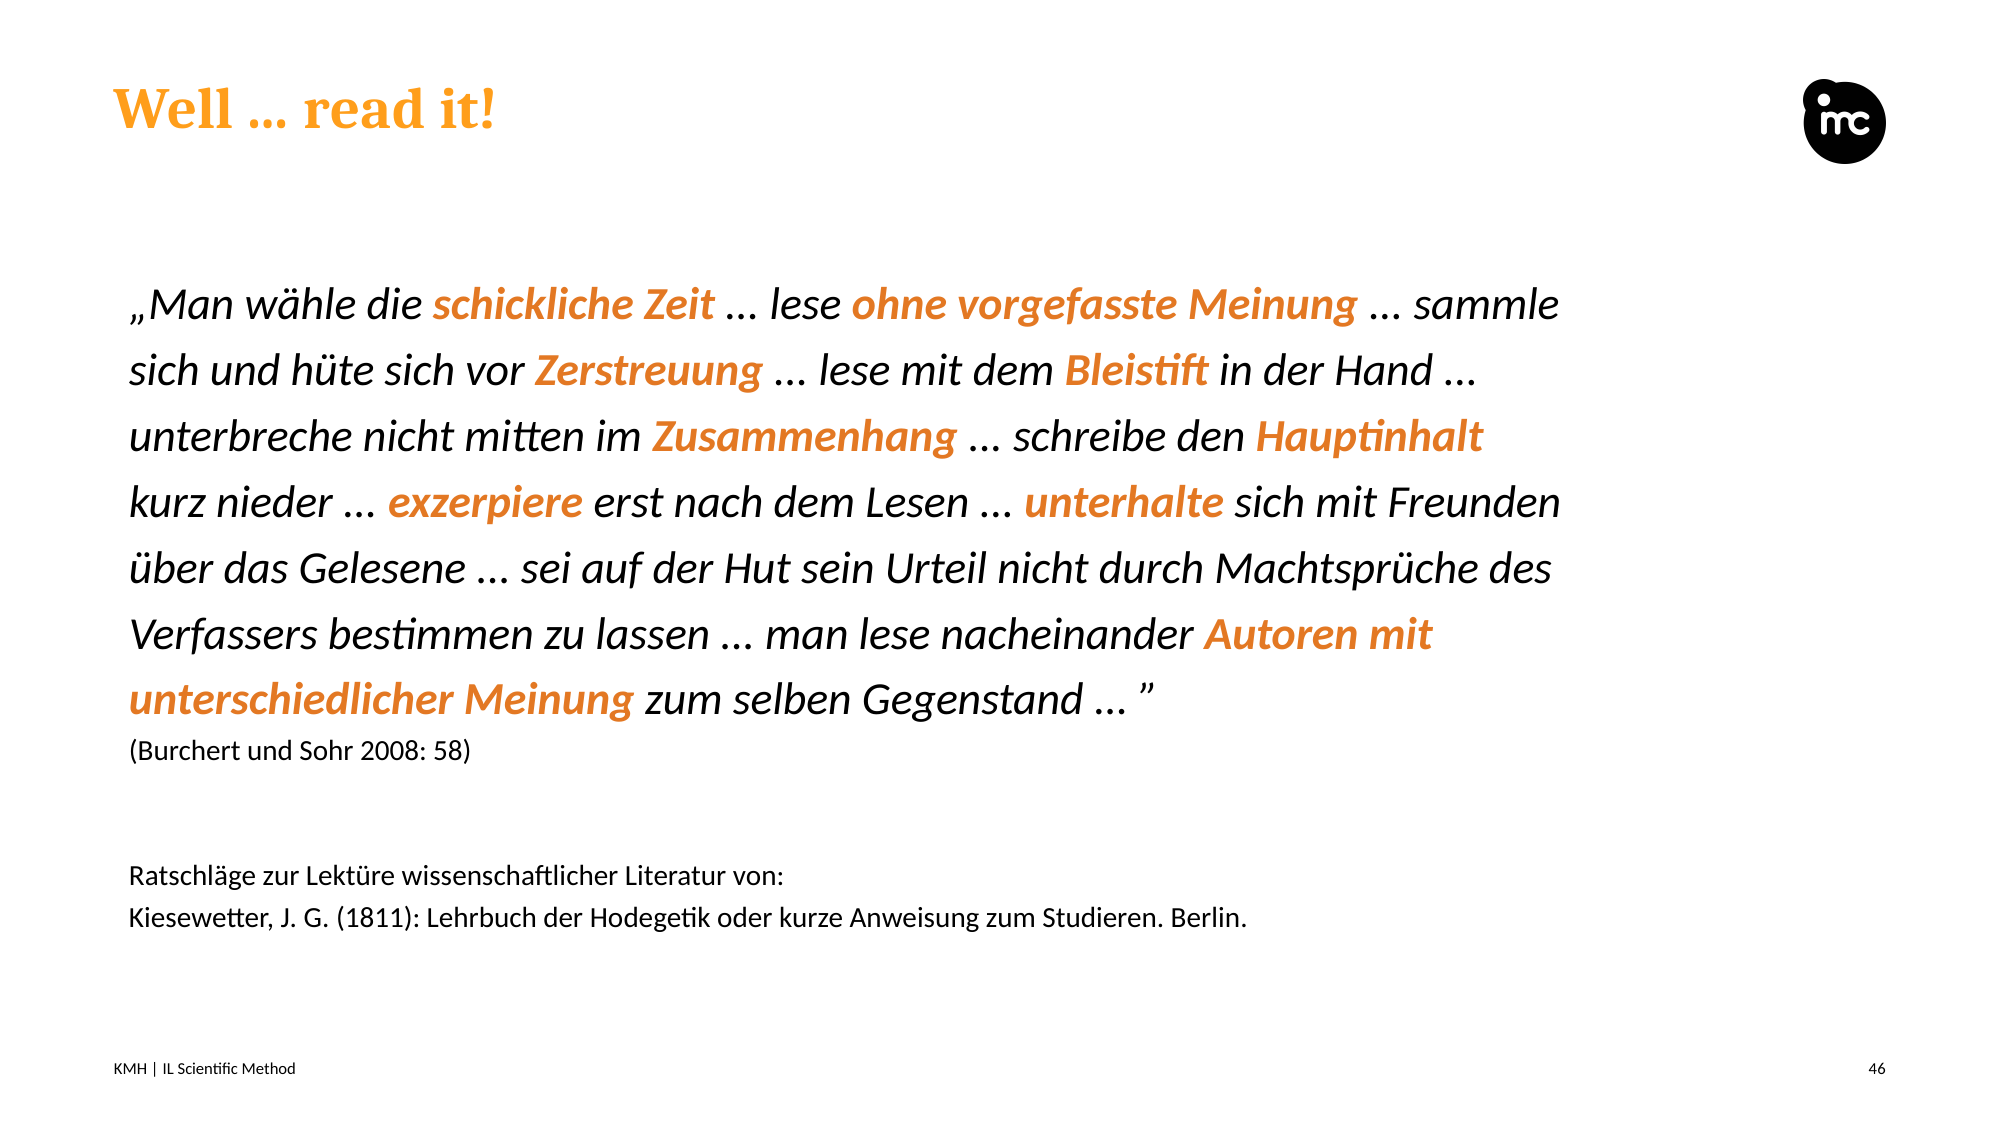

# Well … read it!
„Man wähle die schickliche Zeit ... lese ohne vorgefasste Meinung ... sammle sich und hüte sich vor Zerstreuung ... lese mit dem Bleistift in der Hand ... unterbreche nicht mitten im Zusammenhang ... schreibe den Hauptinhalt kurz nieder ... exzerpiere erst nach dem Lesen ... unterhalte sich mit Freunden über das Gelesene ... sei auf der Hut sein Urteil nicht durch Machtsprüche des Verfassers bestimmen zu lassen ... man lese nacheinander Autoren mit unterschiedlicher Meinung zum selben Gegenstand ... ”
(Burchert und Sohr 2008: 58)

Ratschläge zur Lektüre wissenschaftlicher Literatur von:
Kiesewetter, J. G. (1811): Lehrbuch der Hodegetik oder kurze Anweisung zum Studieren. Berlin.

KMH | IL Scientific Method

46